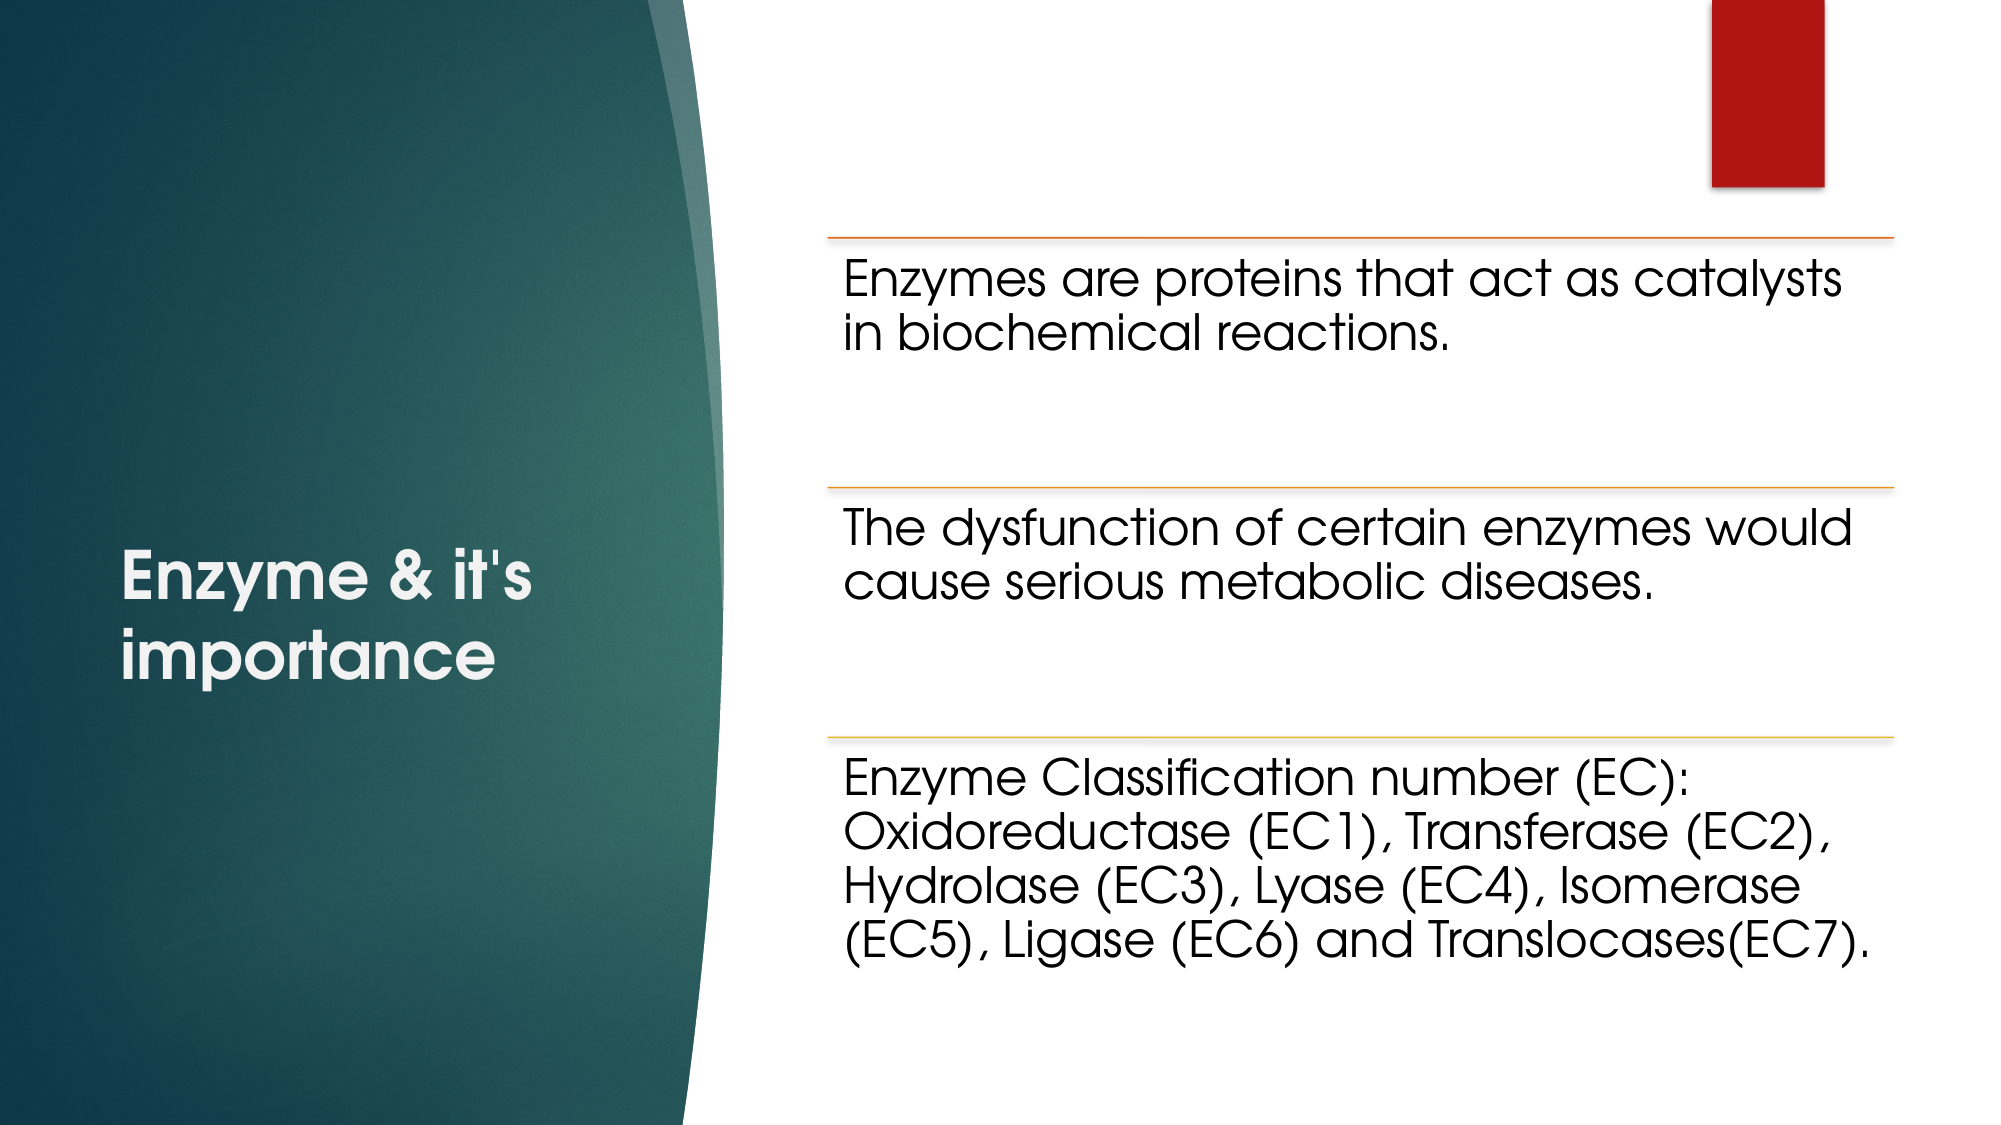

# Enzyme & it's importance
Enzymes are proteins that act as catalysts in biochemical reactions.
The dysfunction of certain enzymes would cause serious metabolic diseases.
Enzyme Classification number (EC): Oxidoreductase (EC1), Transferase (EC2), Hydrolase (EC3), Lyase (EC4), Isomerase (EC5), Ligase (EC6) and Translocases(EC7).